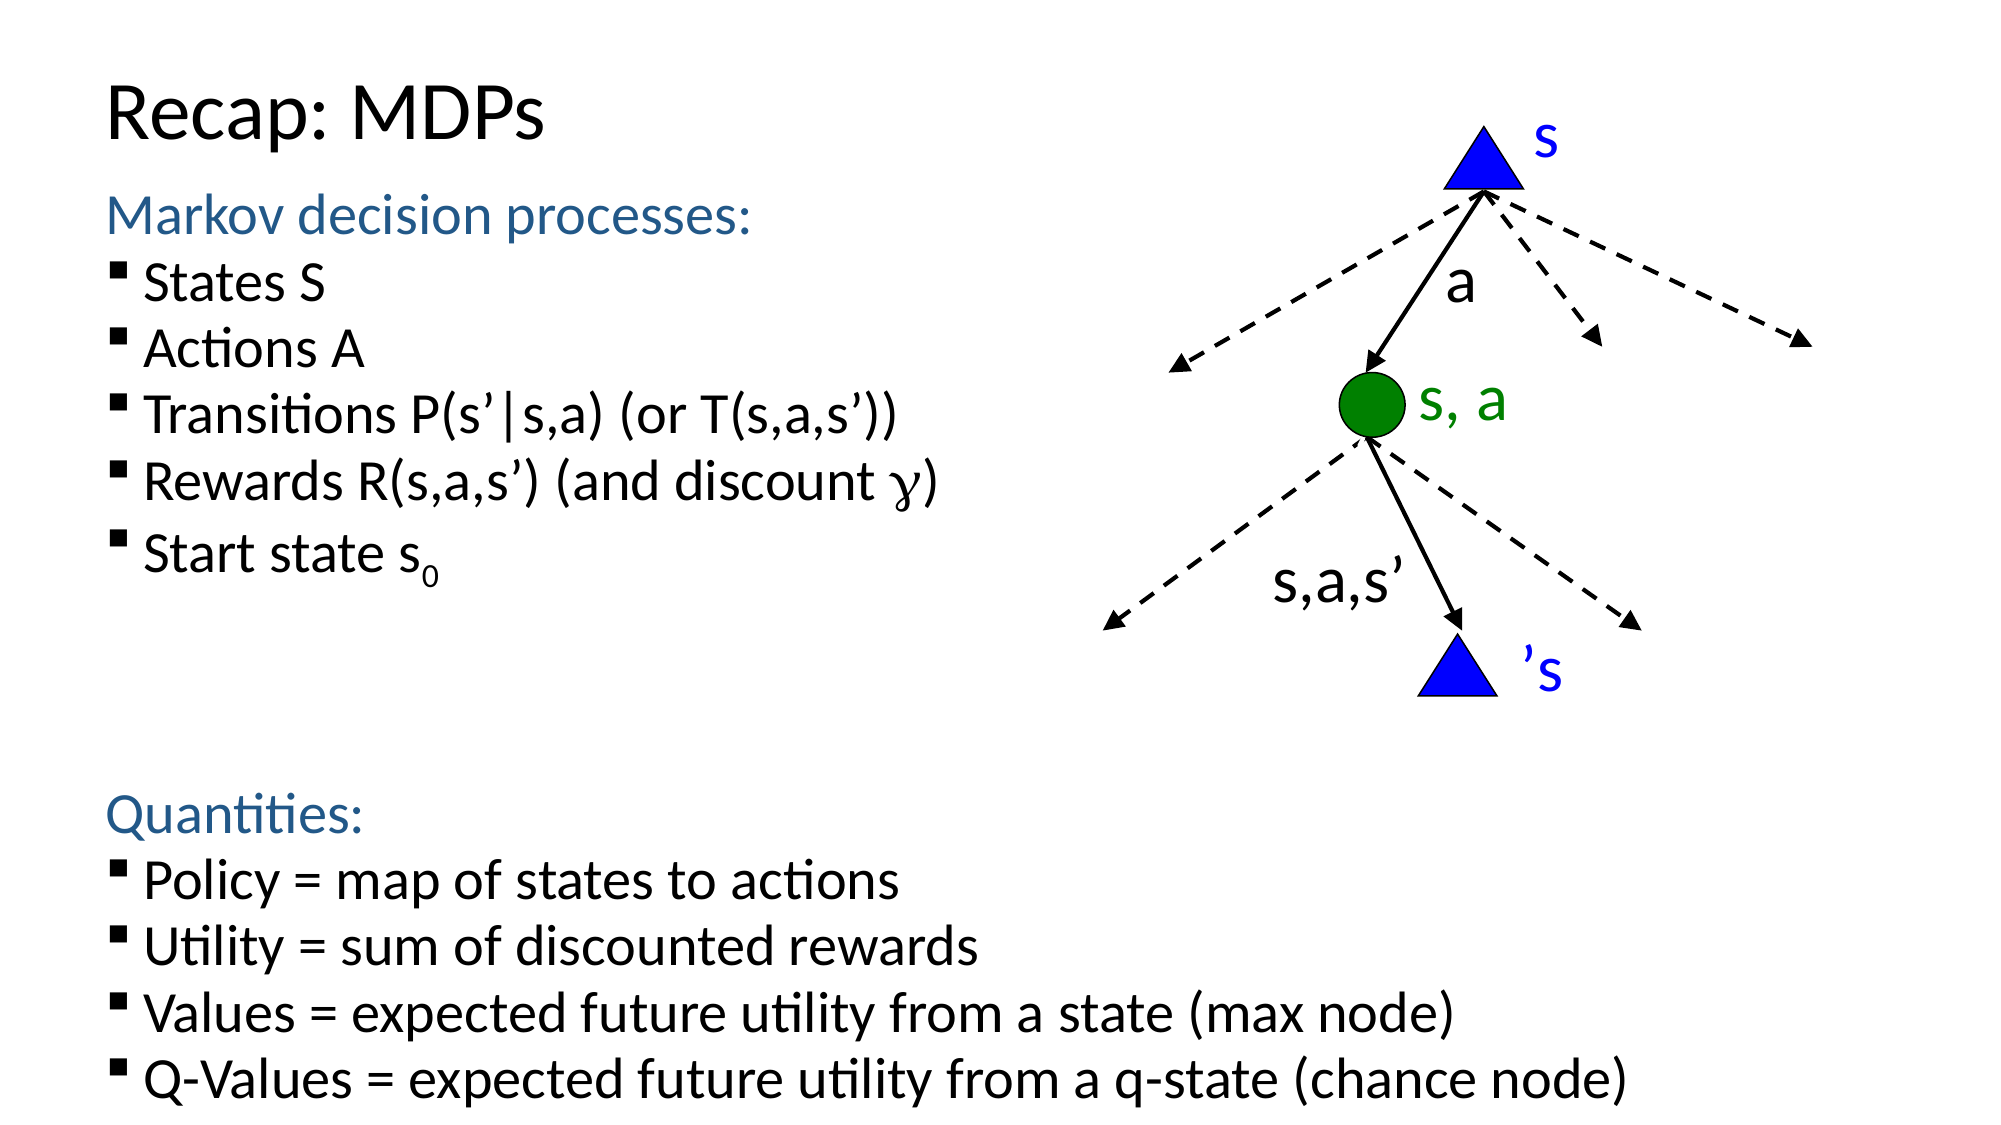

# Recap: MDPs
s

a
s, a

s,a,s’
s’

Markov decision processes:
States S
Actions A
Transitions P(s’|s,a) (or T(s,a,s’))
Rewards R(s,a,s’) (and discount γ)
Start state s0

Quantities:
Policy = map of states to actions
Utility = sum of discounted rewards
Values = expected future utility from a state (max node)
Q-Values = expected future utility from a q-state (chance node)